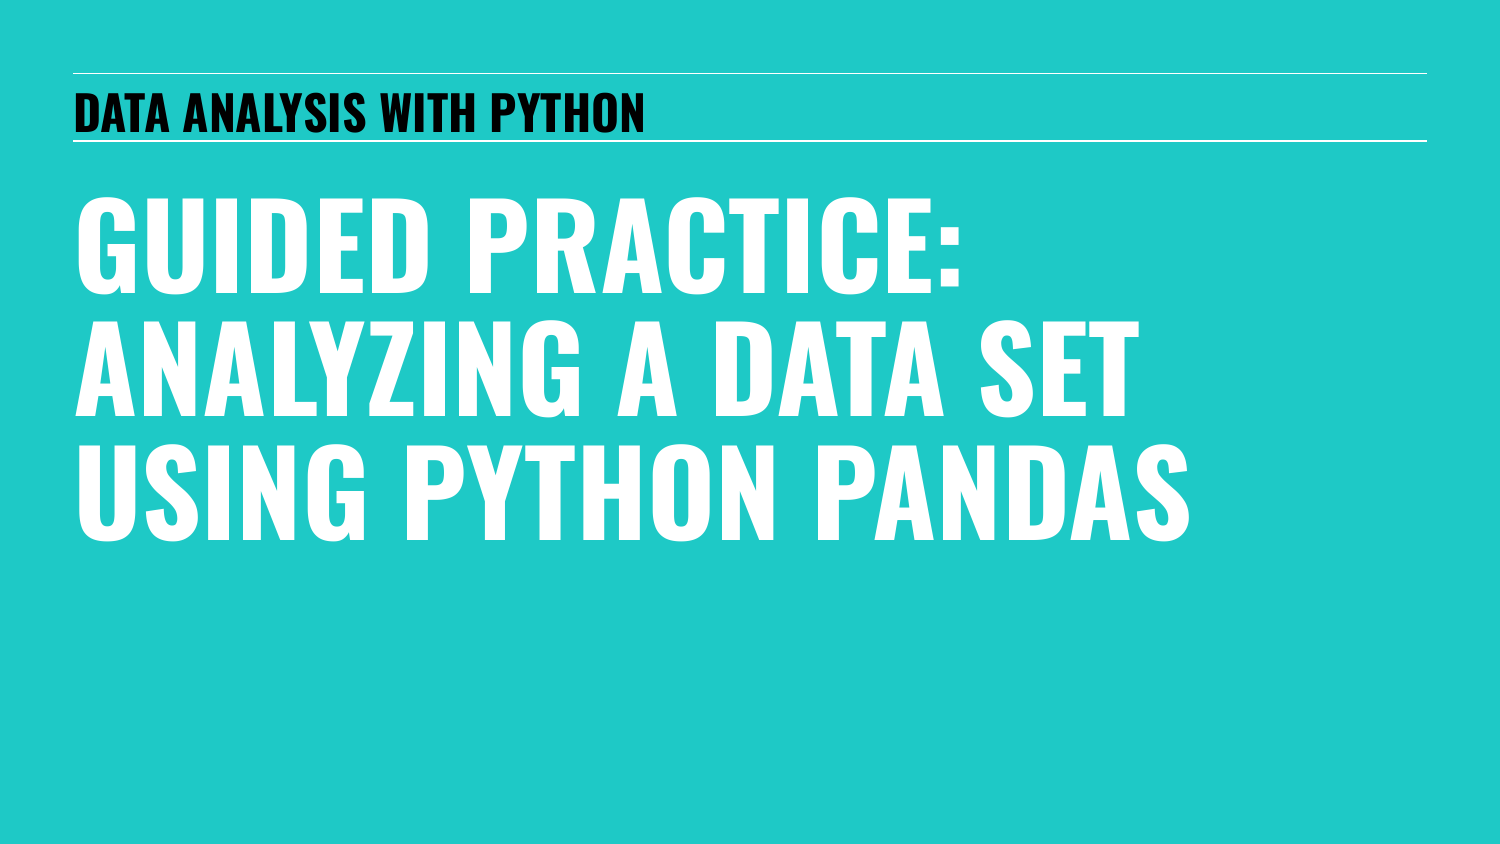

DATA ANALYSIS WITH PYTHON

GUIDED PRACTICE: ANALYZING A DATA SET USING PYTHON PANDAS